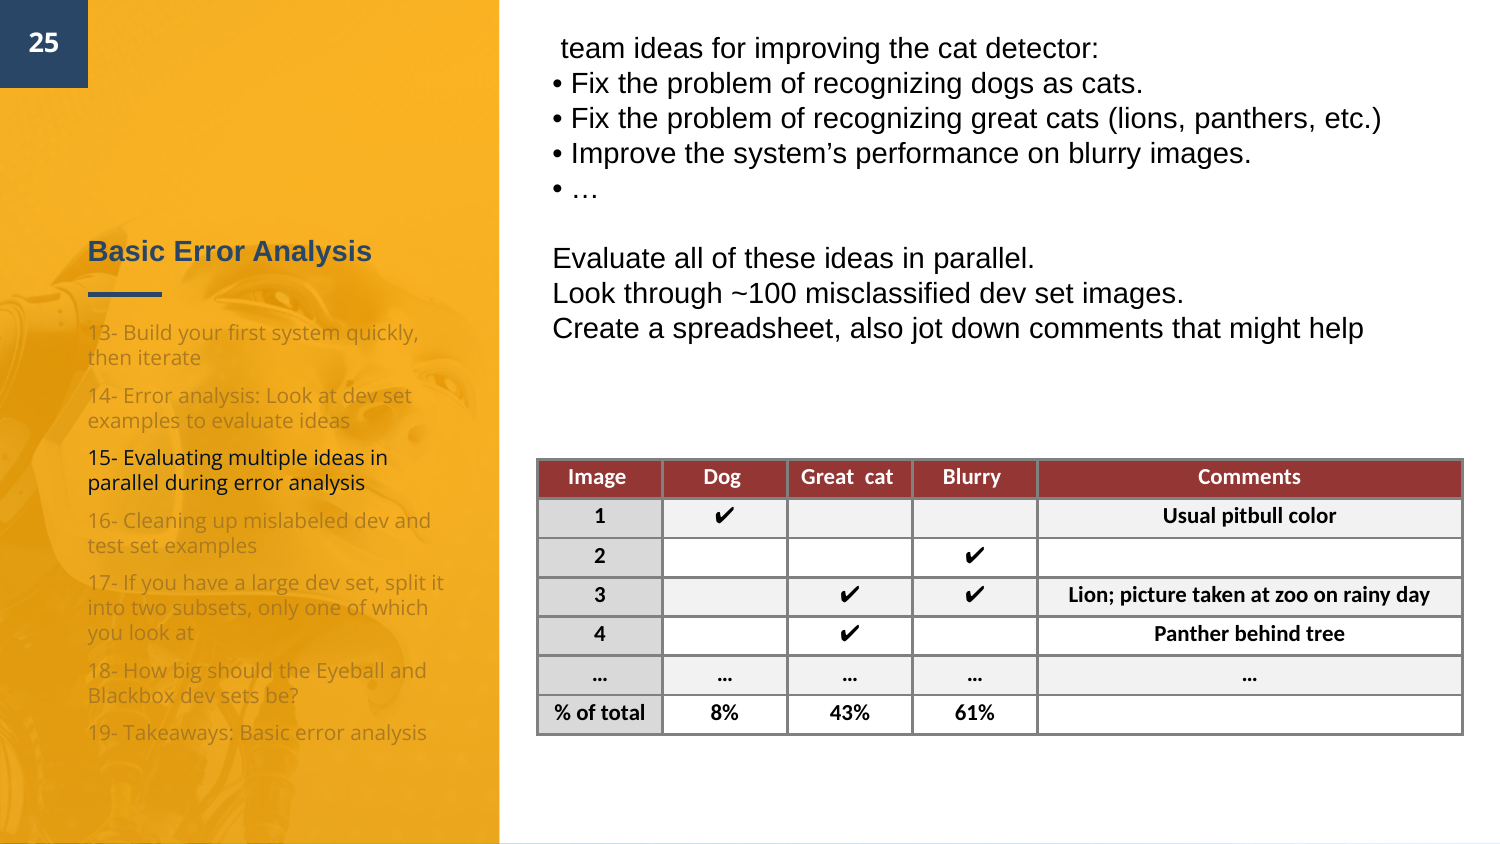

25
 team ideas for improving the cat detector:
• Fix the problem of recognizing dogs as cats.
• Fix the problem of recognizing great cats (lions, panthers, etc.)
• Improve the system’s performance on blurry images.
• …

Evaluate all of these ideas in parallel.
Look through ~100 misclassified dev set images.
Create a spreadsheet, also jot down comments that might help
# Basic Error Analysis
13- Build your first system quickly, then iterate
14- Error analysis: Look at dev set examples to evaluate ideas
15- Evaluating multiple ideas in parallel during error analysis
16- Cleaning up mislabeled dev and test set examples
17- If you have a large dev set, split it into two subsets, only one of which you look at
18- How big should the Eyeball and Blackbox dev sets be?
19- Takeaways: Basic error analysis
| Image | Dog | Great cat | Blurry | Comments |
| --- | --- | --- | --- | --- |
| 1 | ✔ |  |  | Usual pitbull color |
| 2 |  |  | ✔ |  |
| 3 |  | ✔ | ✔ | Lion; picture taken at zoo on rainy day |
| 4 |  | ✔ |  | Panther behind tree |
| … | … | … | … | … |
| % of total | 8% | 43% | 61% |  |